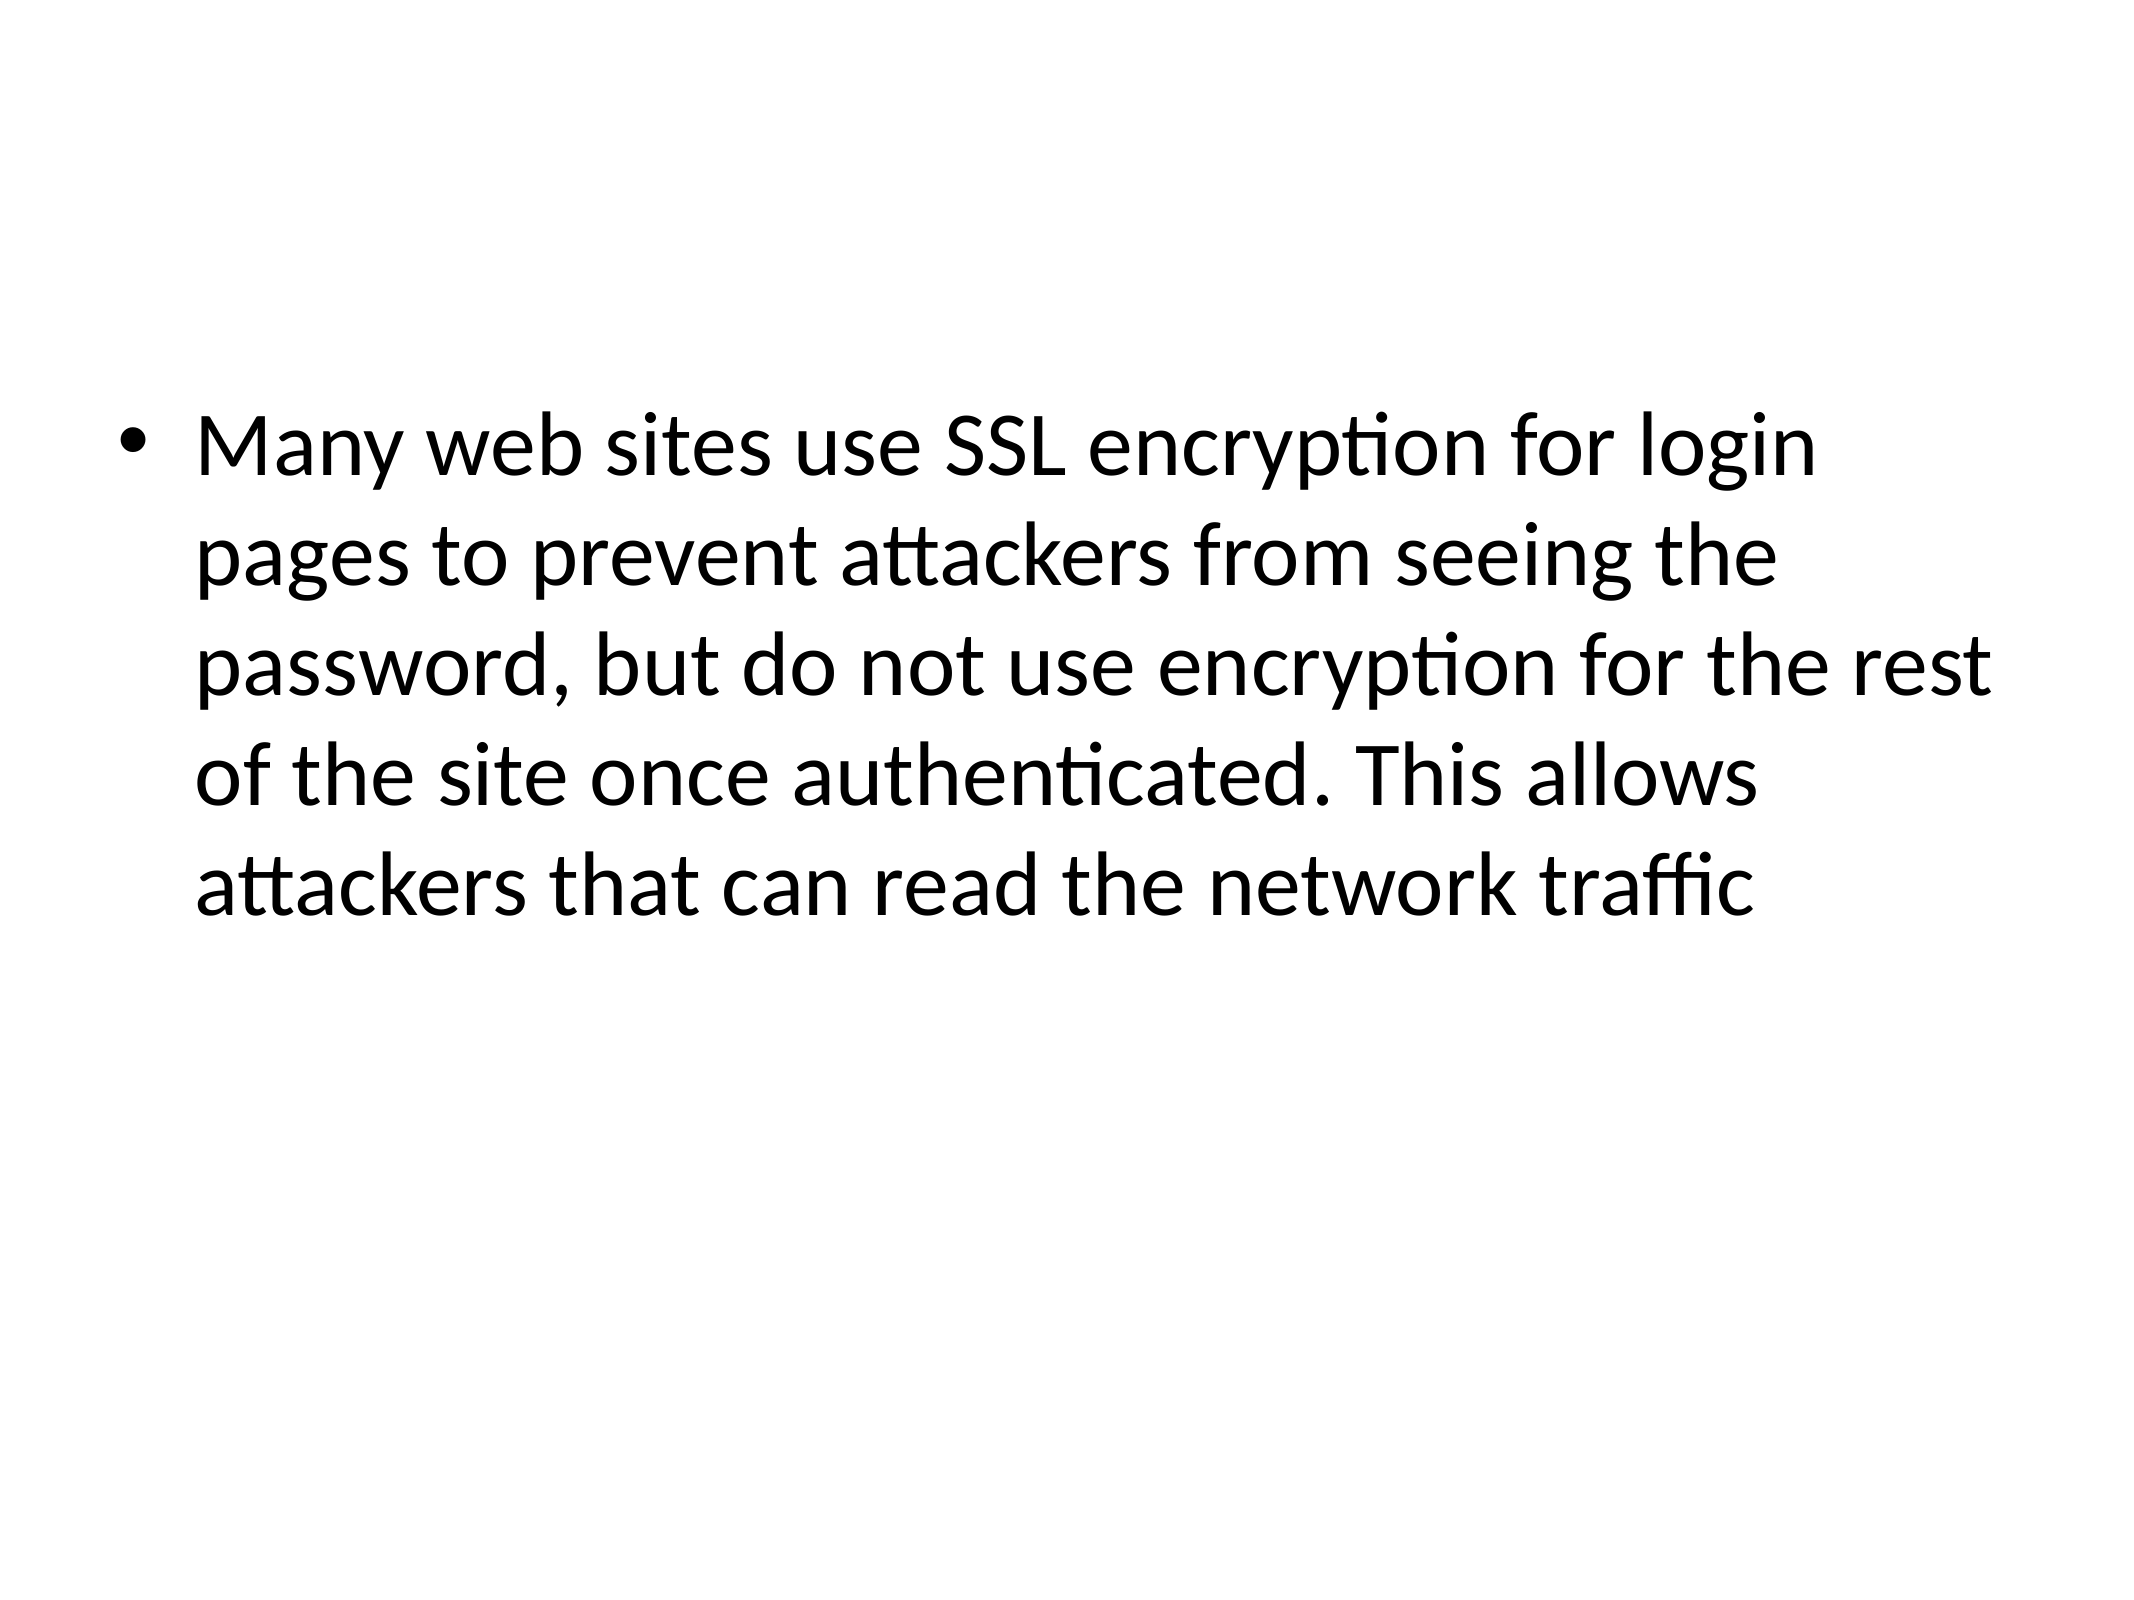

#
Many web sites use SSL encryption for login pages to prevent attackers from seeing the password, but do not use encryption for the rest of the site once authenticated. This allows attackers that can read the network traffic
150